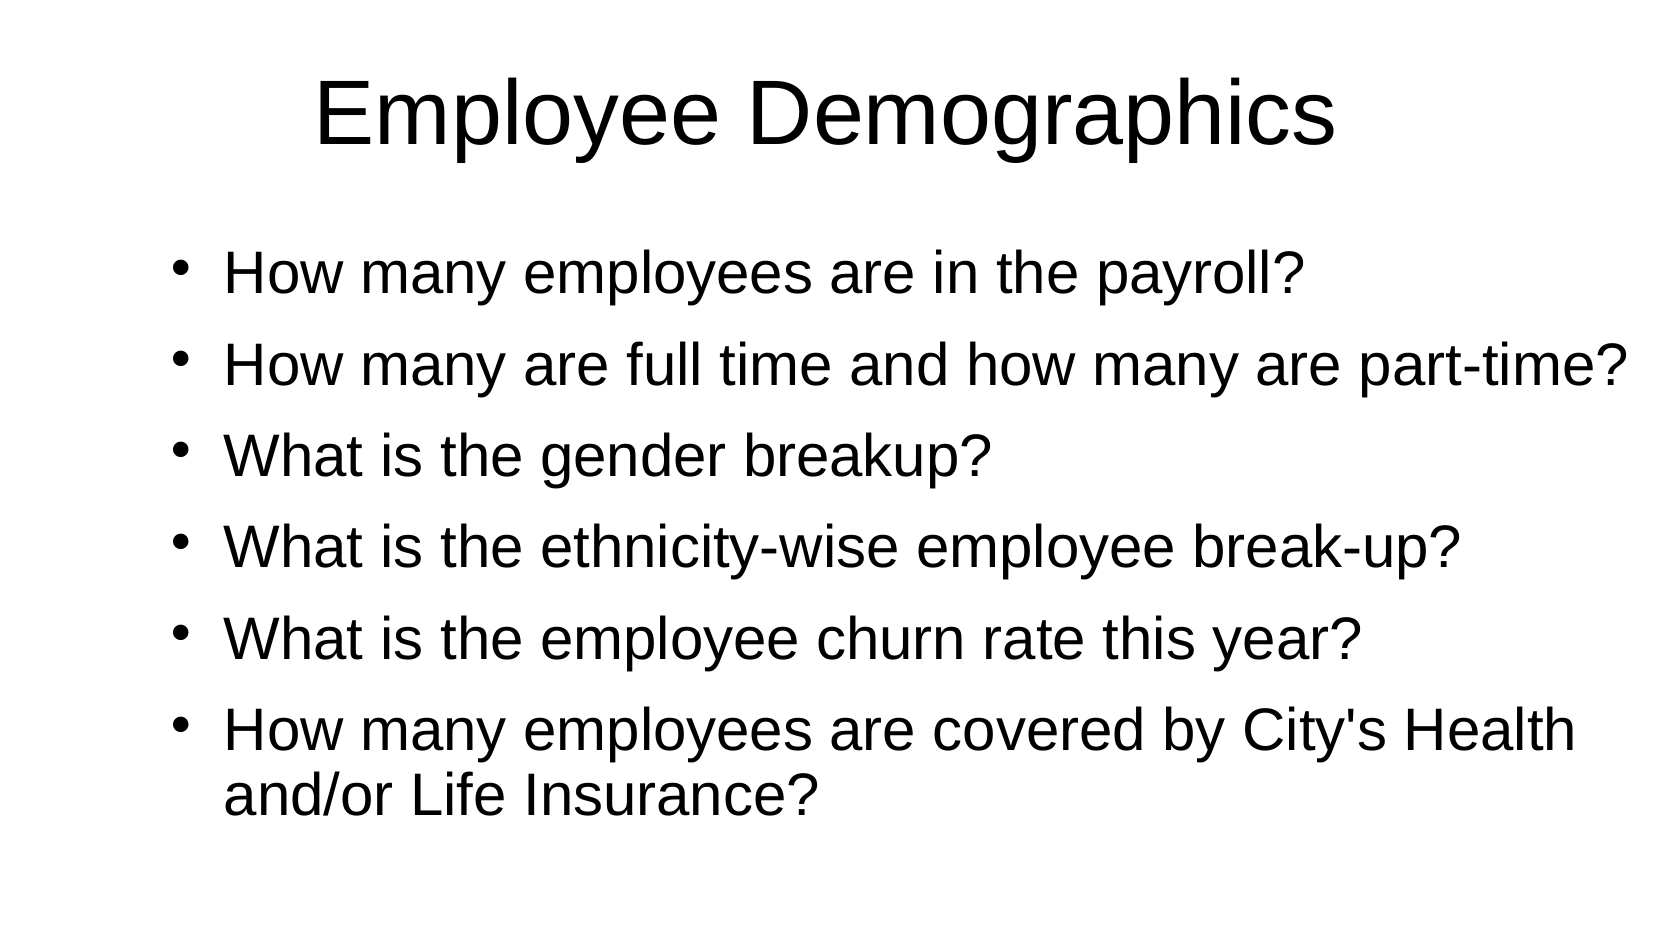

# Employee Demographics
How many employees are in the payroll?
How many are full time and how many are part-time?
What is the gender breakup?
What is the ethnicity-wise employee break-up?
What is the employee churn rate this year?
How many employees are covered by City's Health and/or Life Insurance?